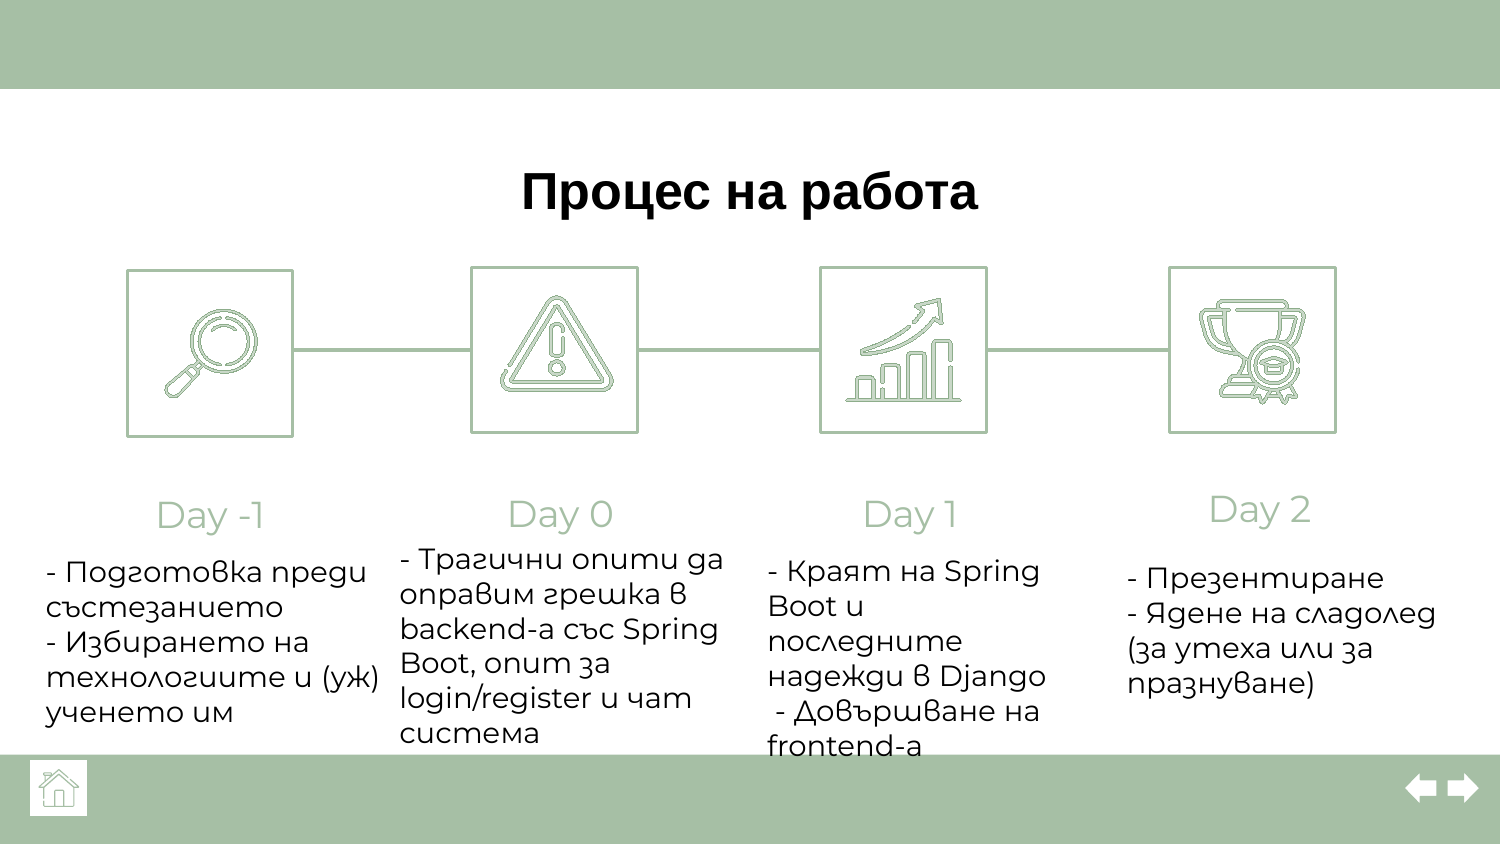

# Процес на работа

Day 2
Day 1
Day 0
Day -1
- Трагични опити да оправим грешка в backend-a със Spring Boot, опит за login/register и чат система
- Краят на Spring Boot и последните надежди в Django
 - Довършване на frontend-a
- Подготовка преди състезанието
- Избирането на технологиите и (уж) ученето им
- Презентиране
- Ядене на сладолед (за утеха или за празнуване)